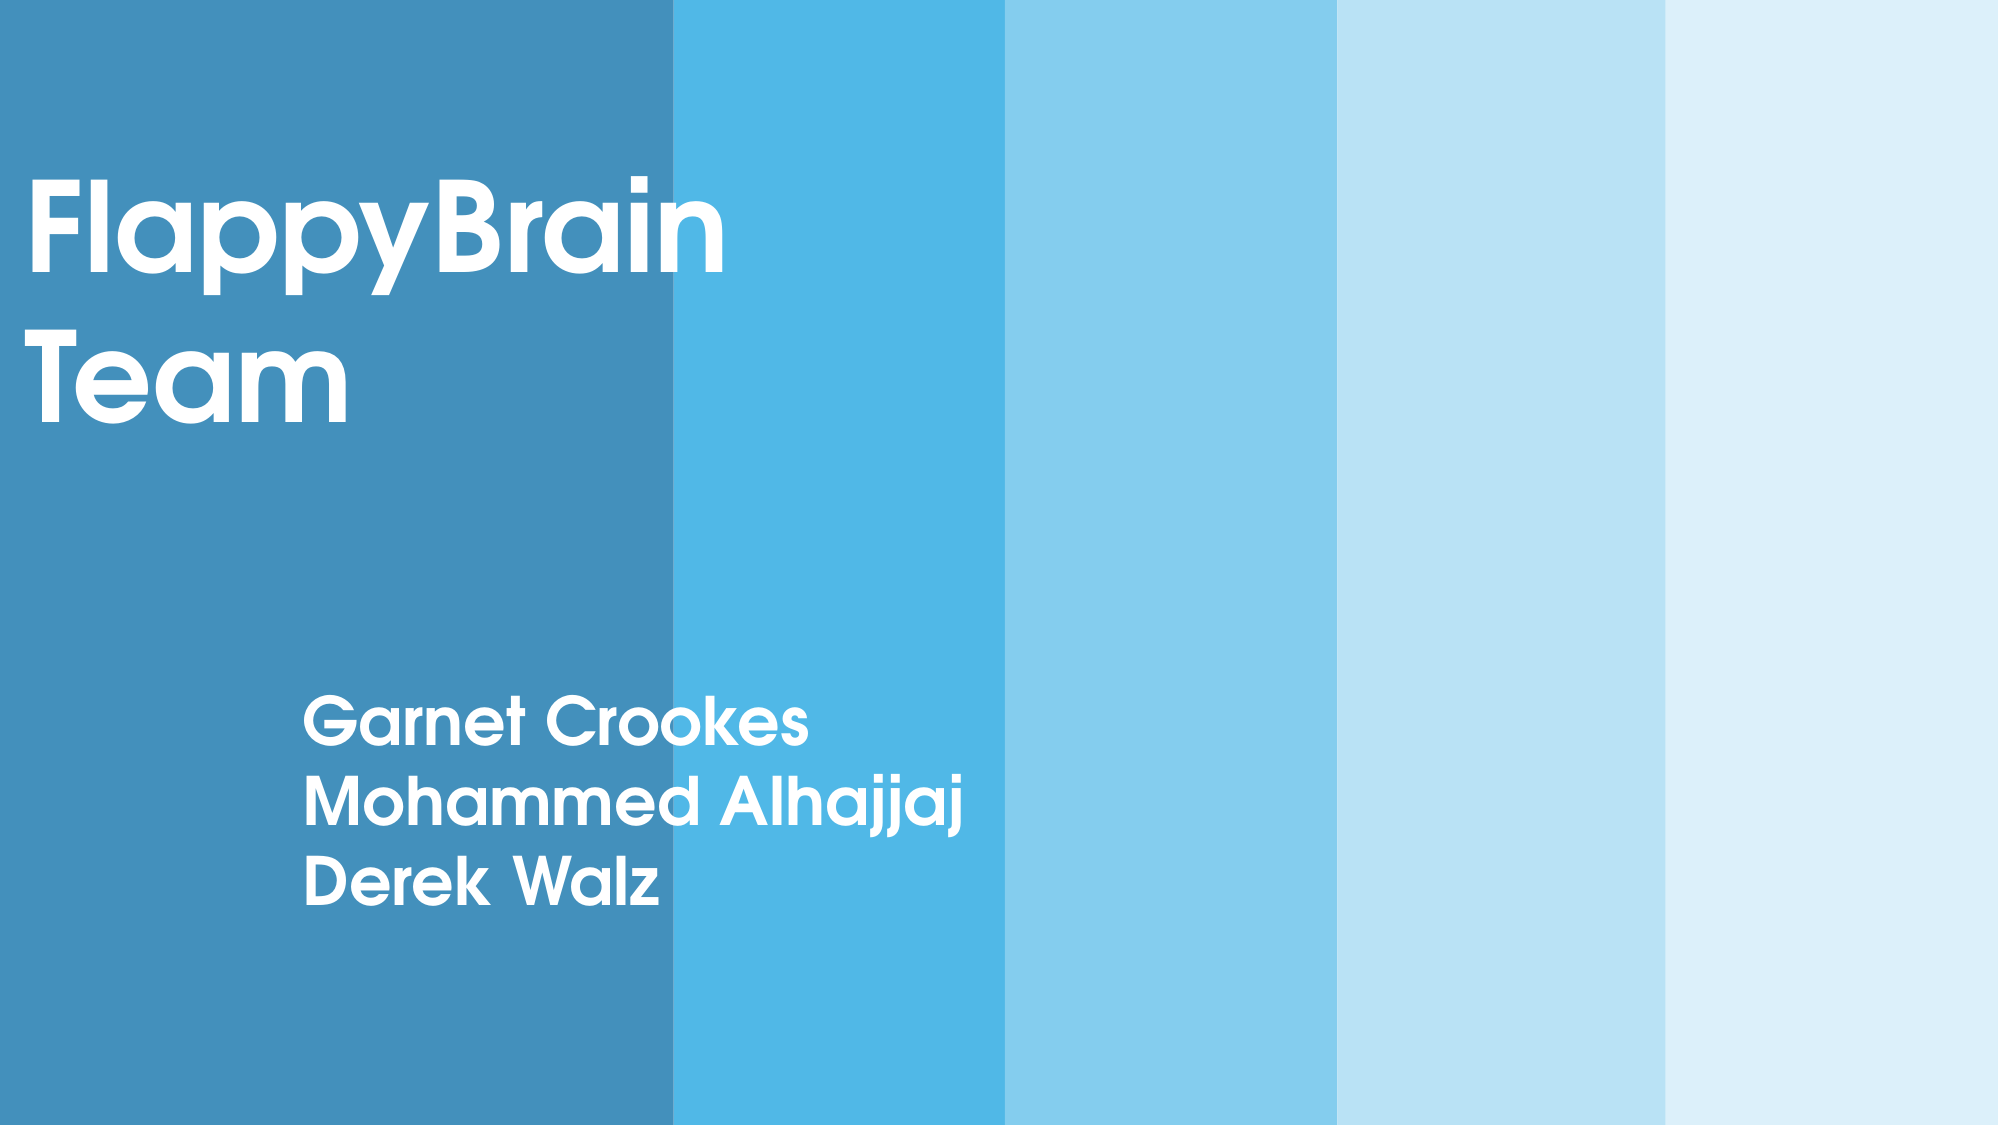

FlappyBrainTeam
Garnet Crookes
Mohammed Alhajjaj
Derek Walz